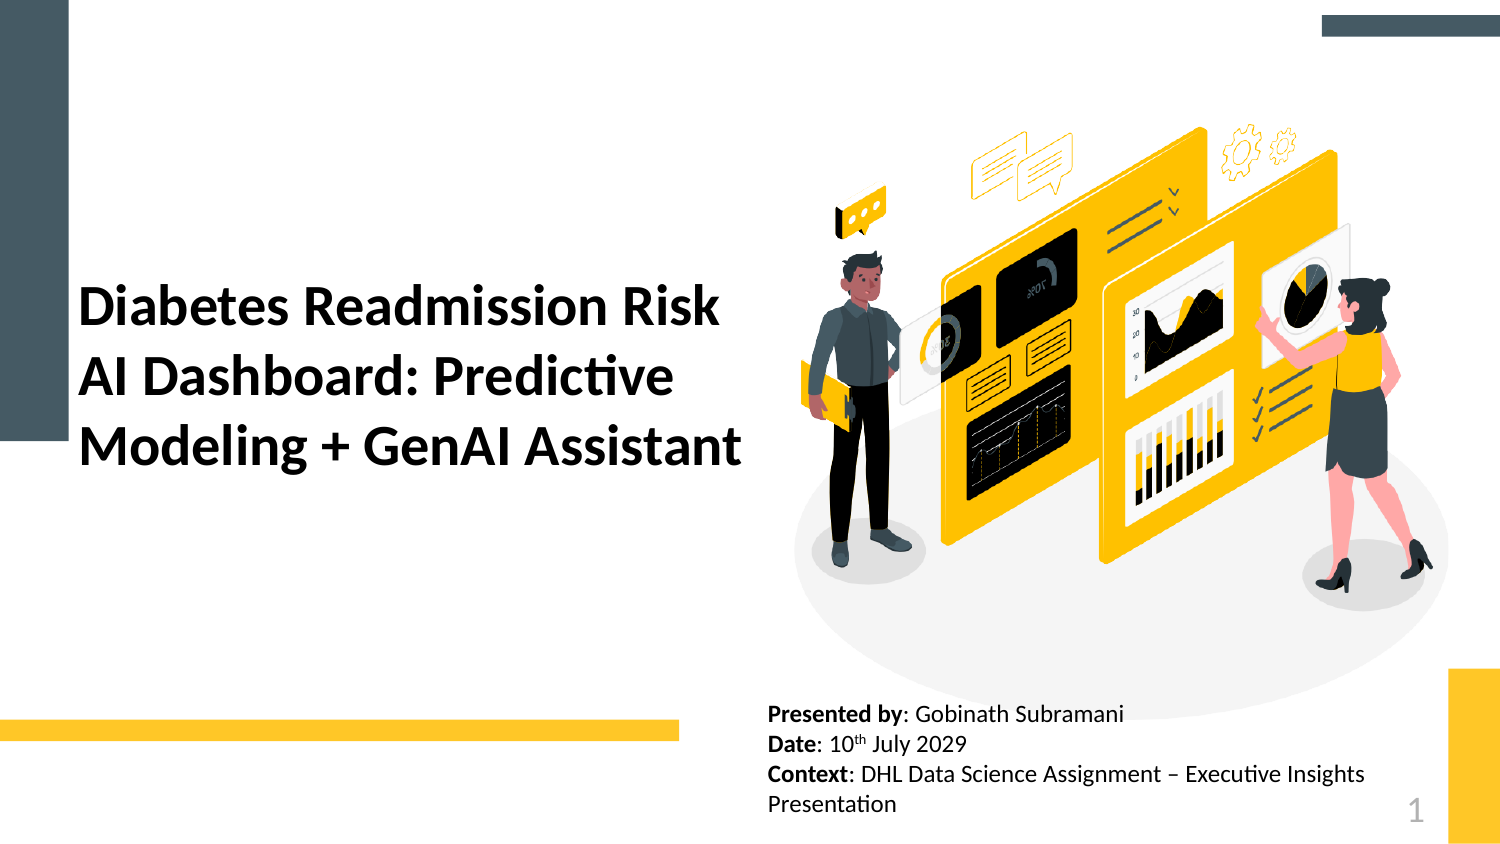

# Diabetes Readmission Risk AI Dashboard: Predictive Modeling + GenAI Assistant

Presented by: Gobinath Subramani
Date: 10th July 2029
Context: DHL Data Science Assignment – Executive Insights Presentation
1